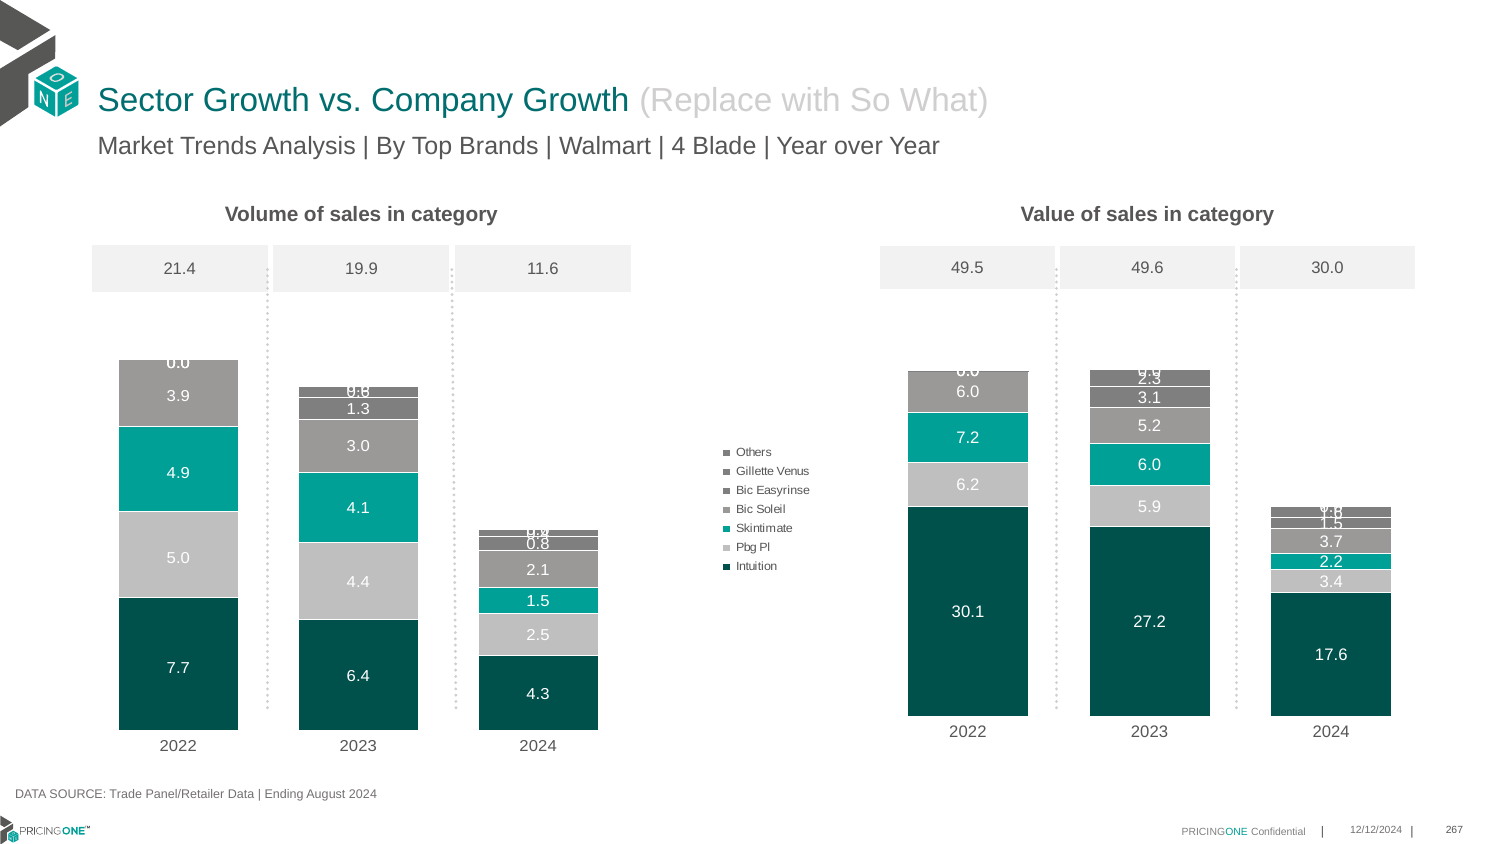

# Sector Growth vs. Company Growth (Replace with So What)
Market Trends Analysis | By Top Brands | Walmart | 4 Blade | Year over Year
| Value of sales in category |  |  |
| --- | --- | --- |
| 49.5 | 49.6 | 30.0 |
| Volume of sales in category |  |  |
| --- | --- | --- |
| 21.4 | 19.9 | 11.6 |

### Chart

| Category | Intuition | Pbg Pl | Skintimate | Bic Soleil | Bic Easyrinse | Gillette Venus | Others |
|---|---|---|---|---|---|---|---|
| 2022 | 30.090861 | 6.217105 | 7.176356 | 6.009726 | 0.004907 | 0.0 | 0.003124 |
| 2023 | 27.177568 | 5.871272 | 5.986688 | 5.16458 | 3.085804 | 2.322066 | 0.001192 |
| 2024 | 17.634562 | 3.42576 | 2.187751 | 3.654129 | 1.543371 | 1.58252 | 0.000755 |

### Chart

| Category | Intuition | Pbg Pl | Skintimate | Bic Soleil | Bic Easyrinse | Gillette Venus | Others |
|---|---|---|---|---|---|---|---|
| 2022 | 7.661972 | 4.953451 | 4.918903 | 3.867533 | 0.002158 | 0.0 | 0.003395 |
| 2023 | 6.385387 | 4.449183 | 4.073133 | 3.022303 | 1.306218 | 0.620083 | 0.001194 |
| 2024 | 4.314654 | 2.452857 | 1.471601 | 2.147388 | 0.794477 | 0.422466 | 0.00073 |
DATA SOURCE: Trade Panel/Retailer Data | Ending August 2024

12/12/2024
267